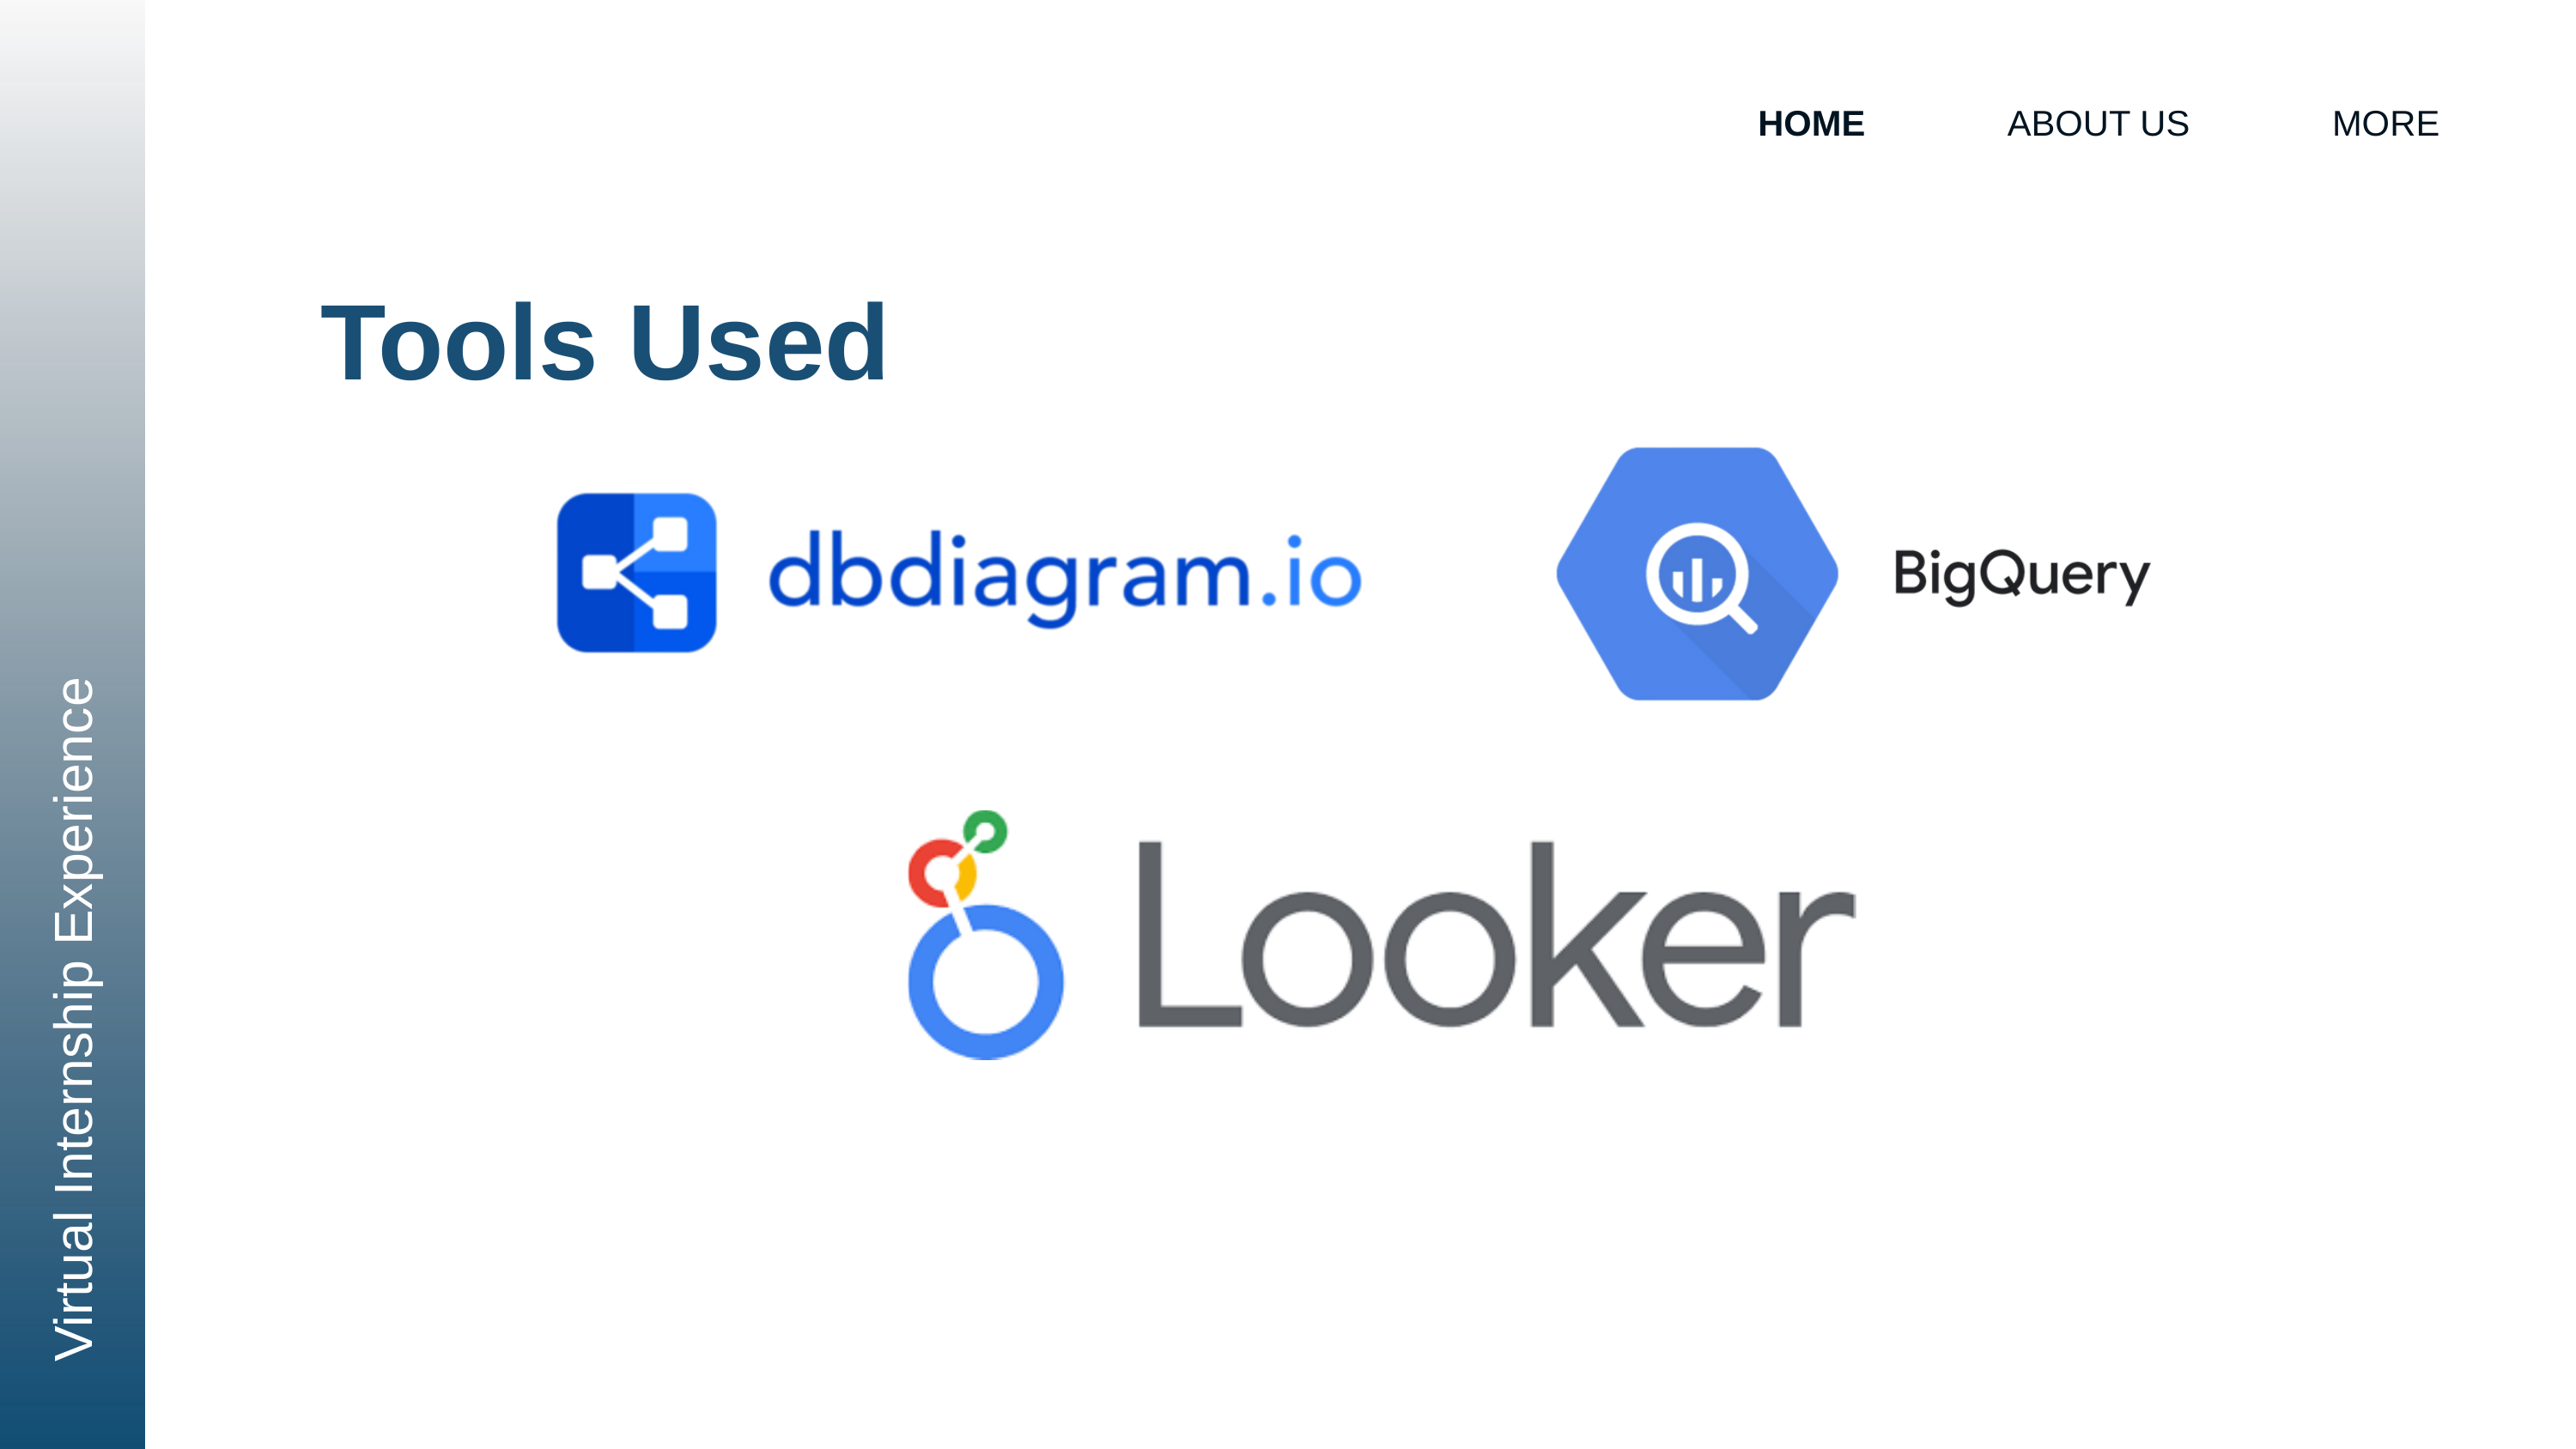

HOME
ABOUT US
MORE
Tools Used

Virtual Internship Experience